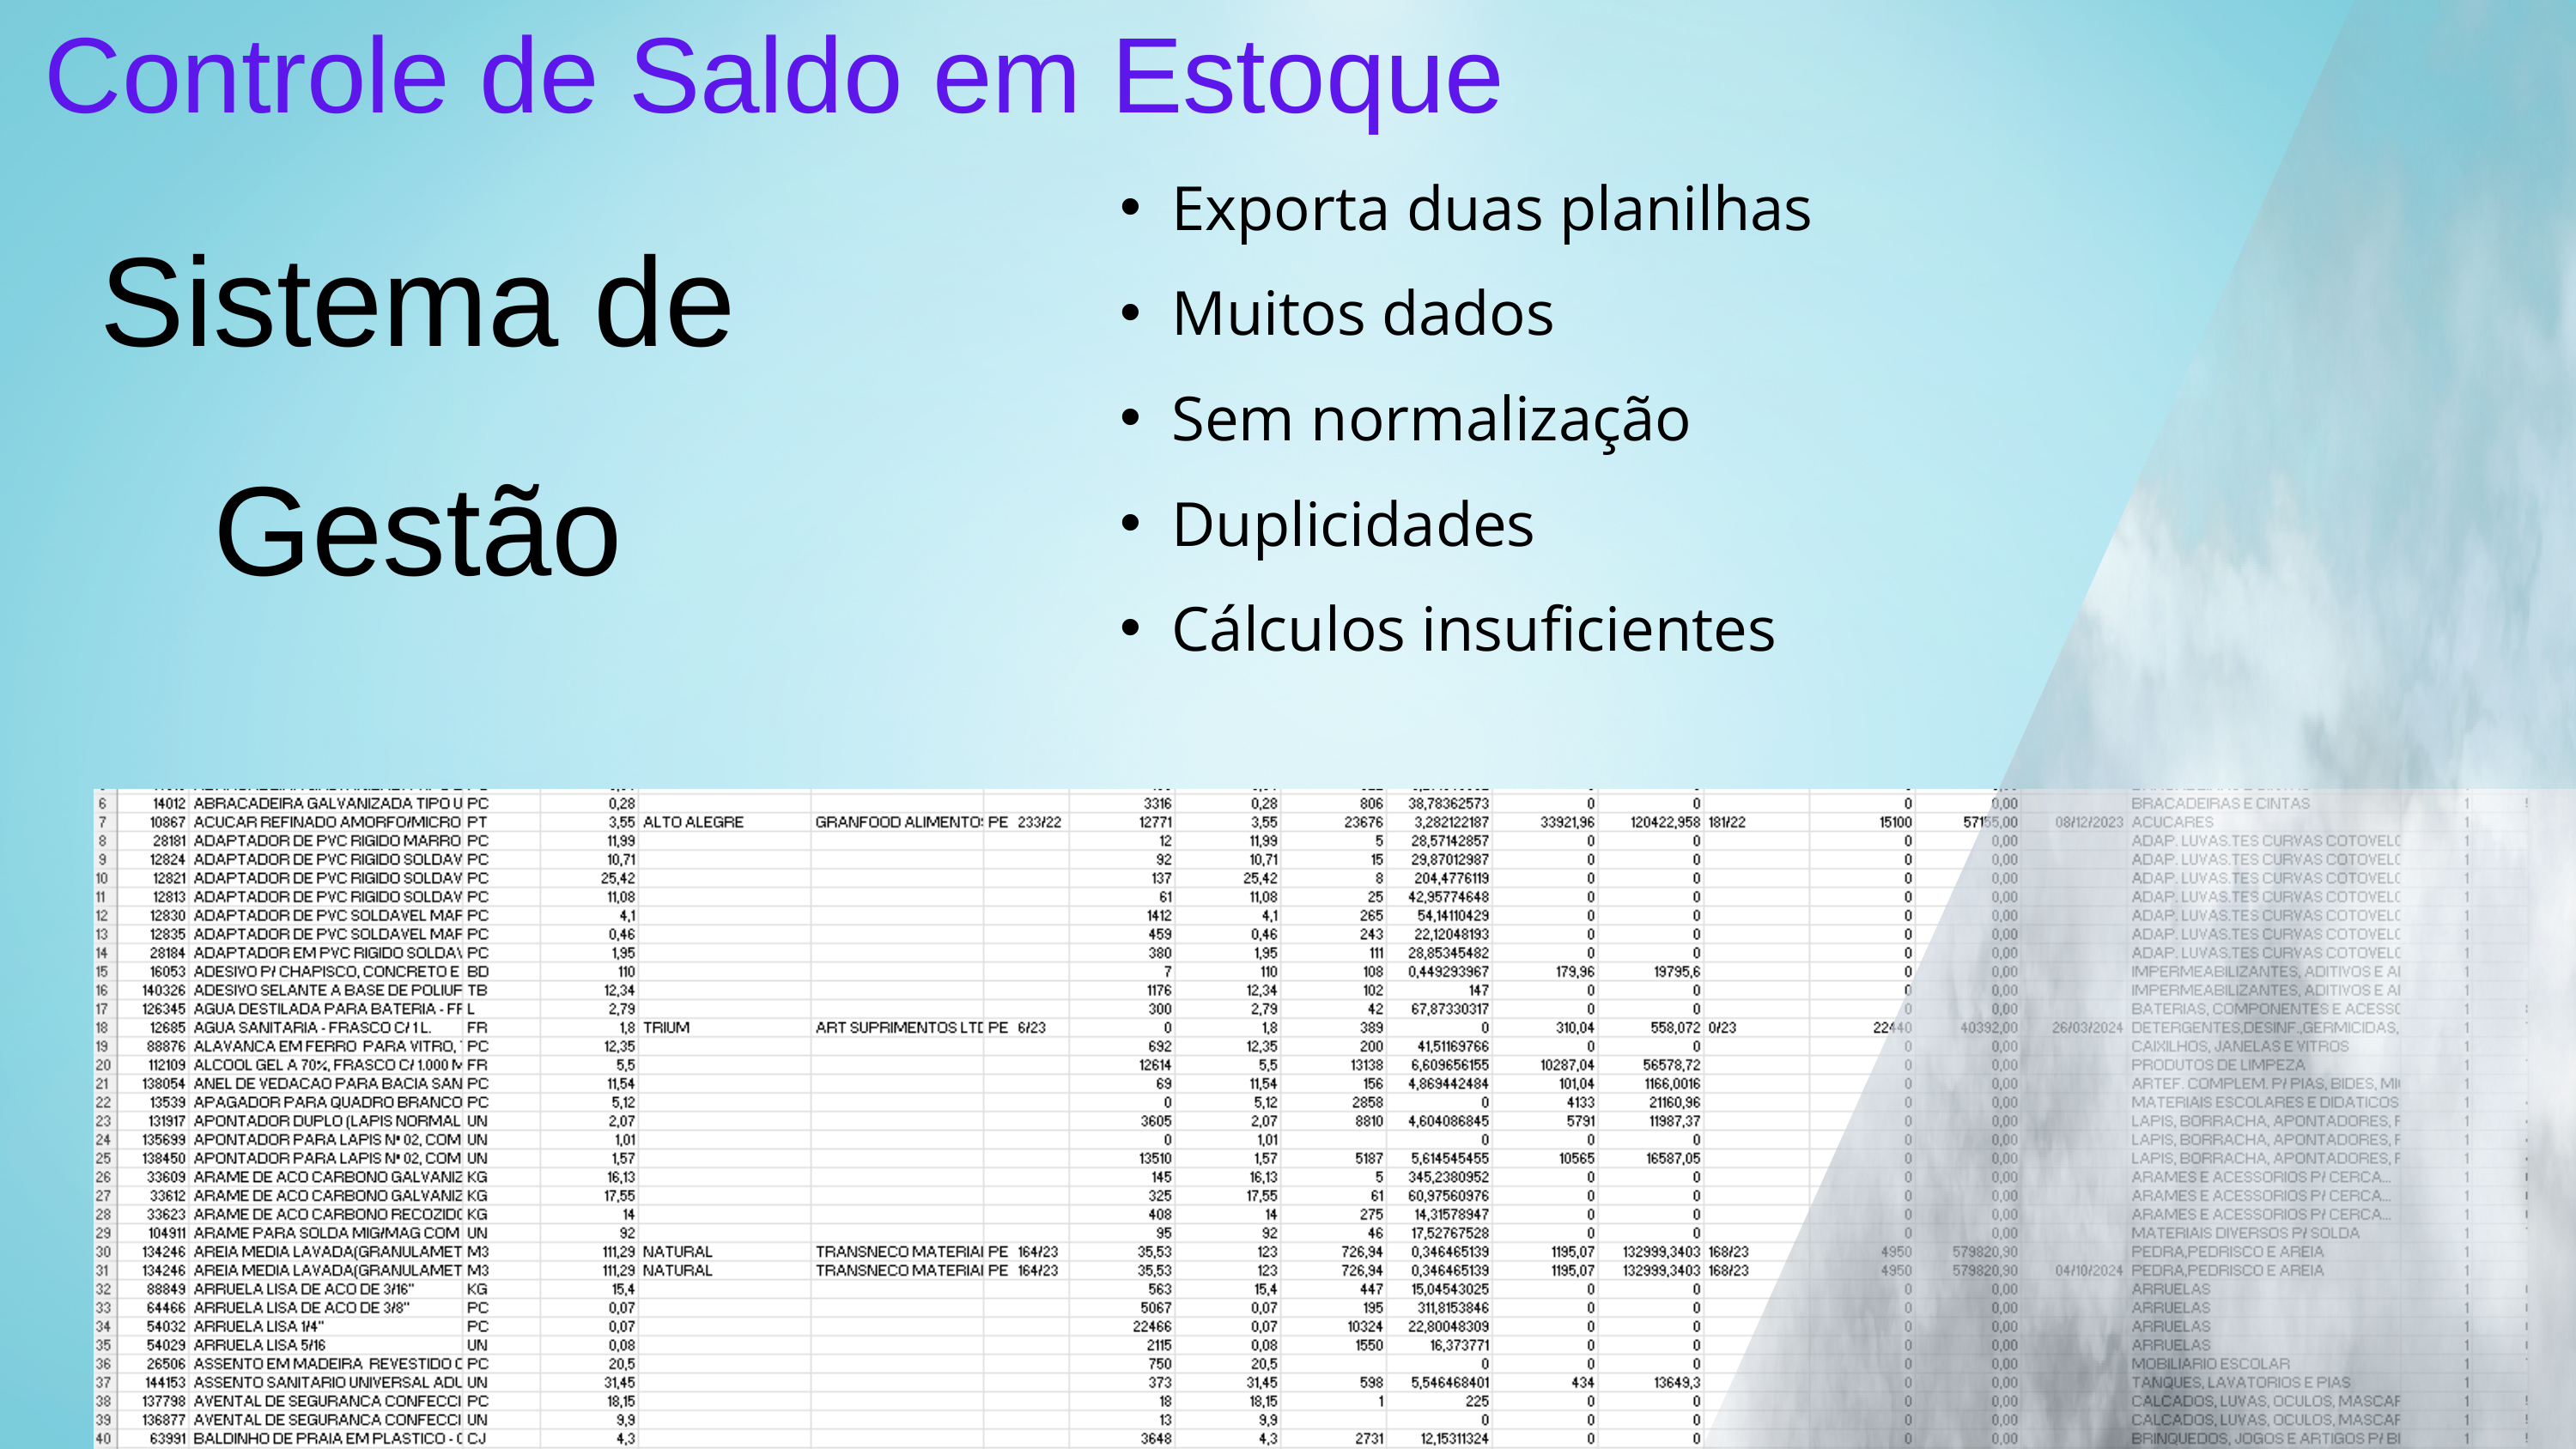

Controle de Saldo em Estoque
Exporta duas planilhas
Muitos dados
Sem normalização
Duplicidades
Cálculos insuficientes
Sistema de Gestão